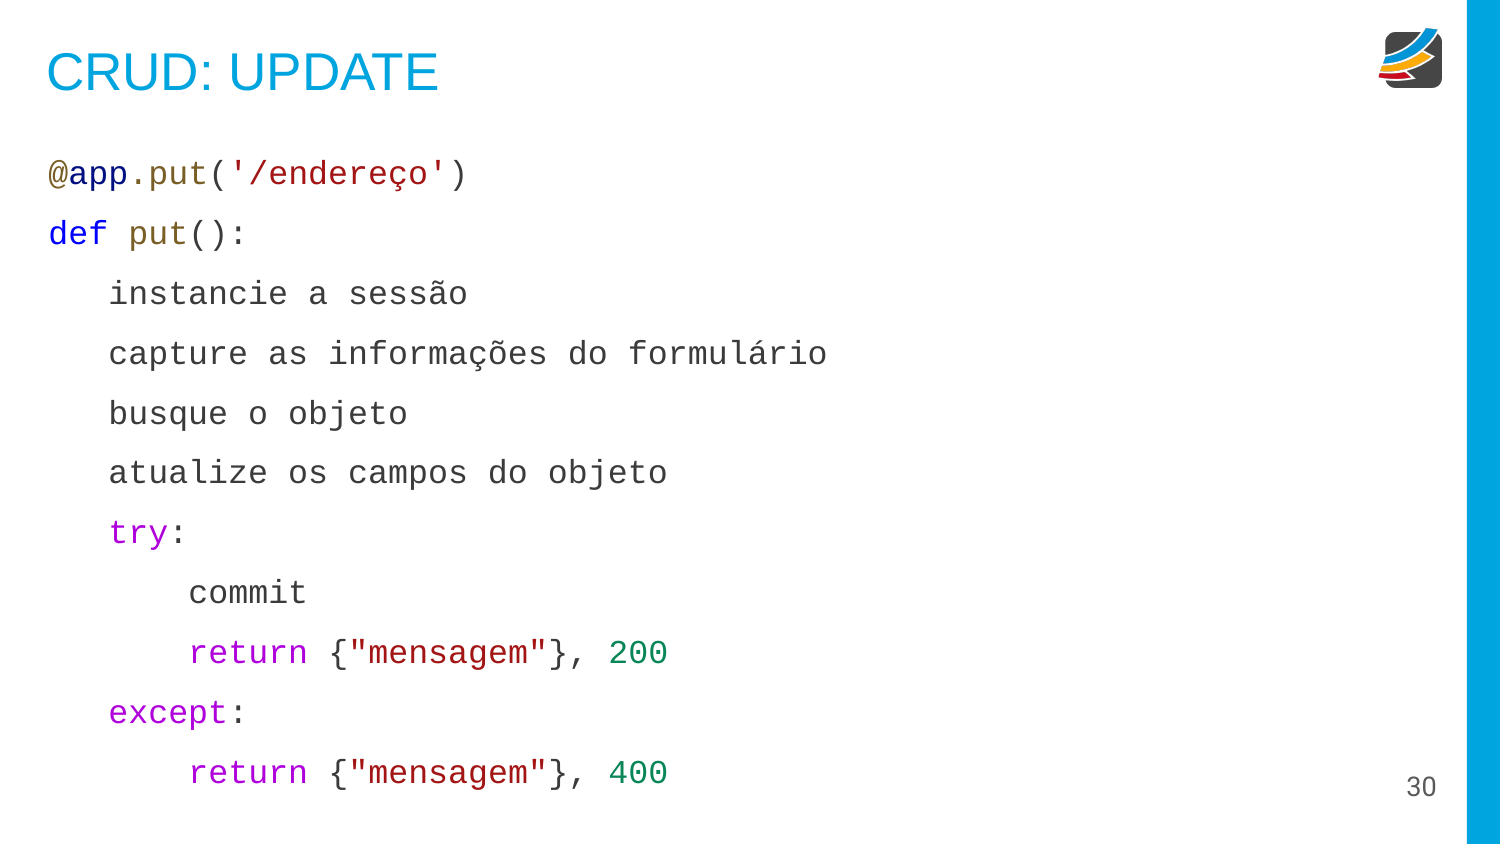

# CRUD: UPDATE
@app.put('/endereço')
def put():
   instancie a sessão
   capture as informações do formulário
   busque o objeto
   atualize os campos do objeto
   try:
       commit
       return {"mensagem"}, 200
   except:
       return {"mensagem"}, 400

30